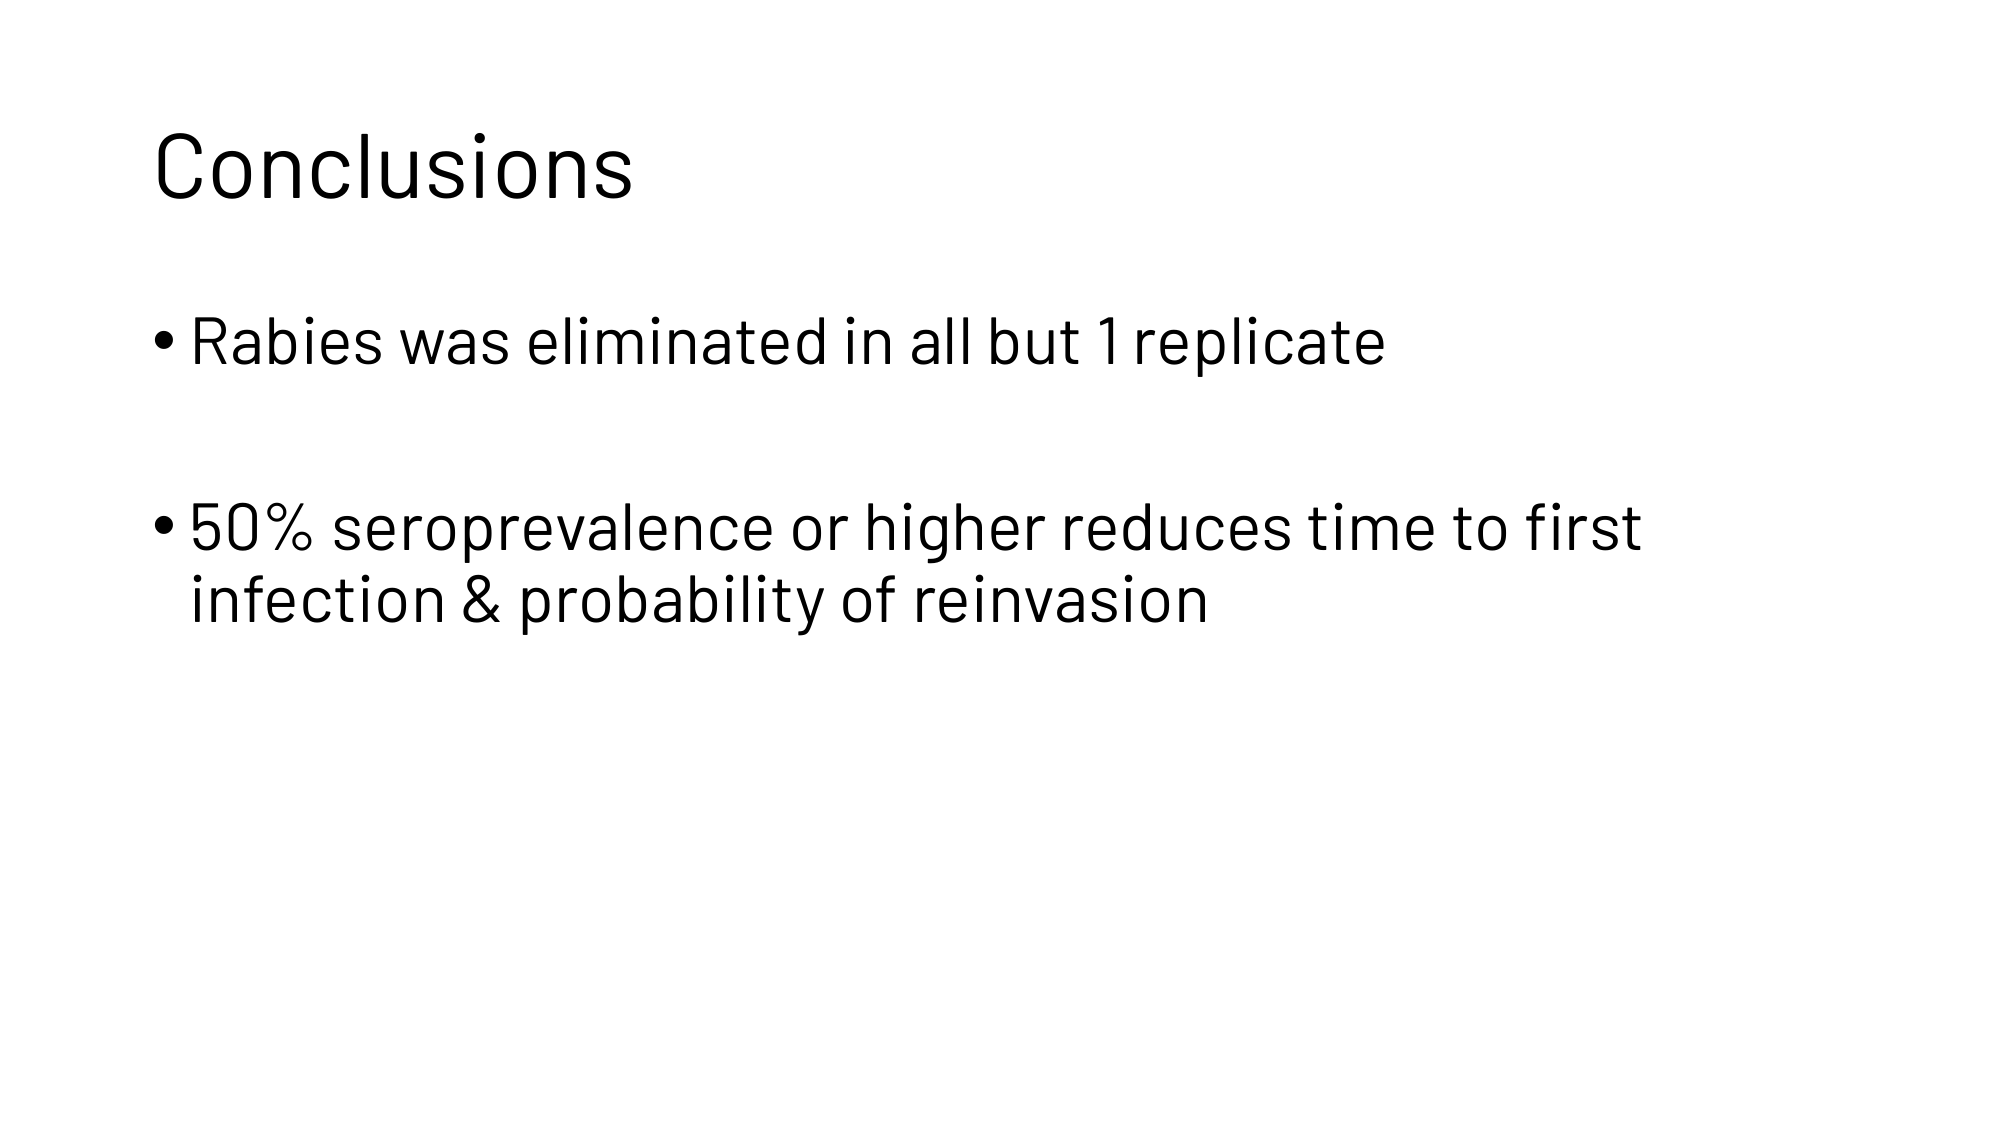

# Conclusions
Rabies was eliminated in all but 1 replicate

50% seroprevalence or higher reduces time to first infection & probability of reinvasion